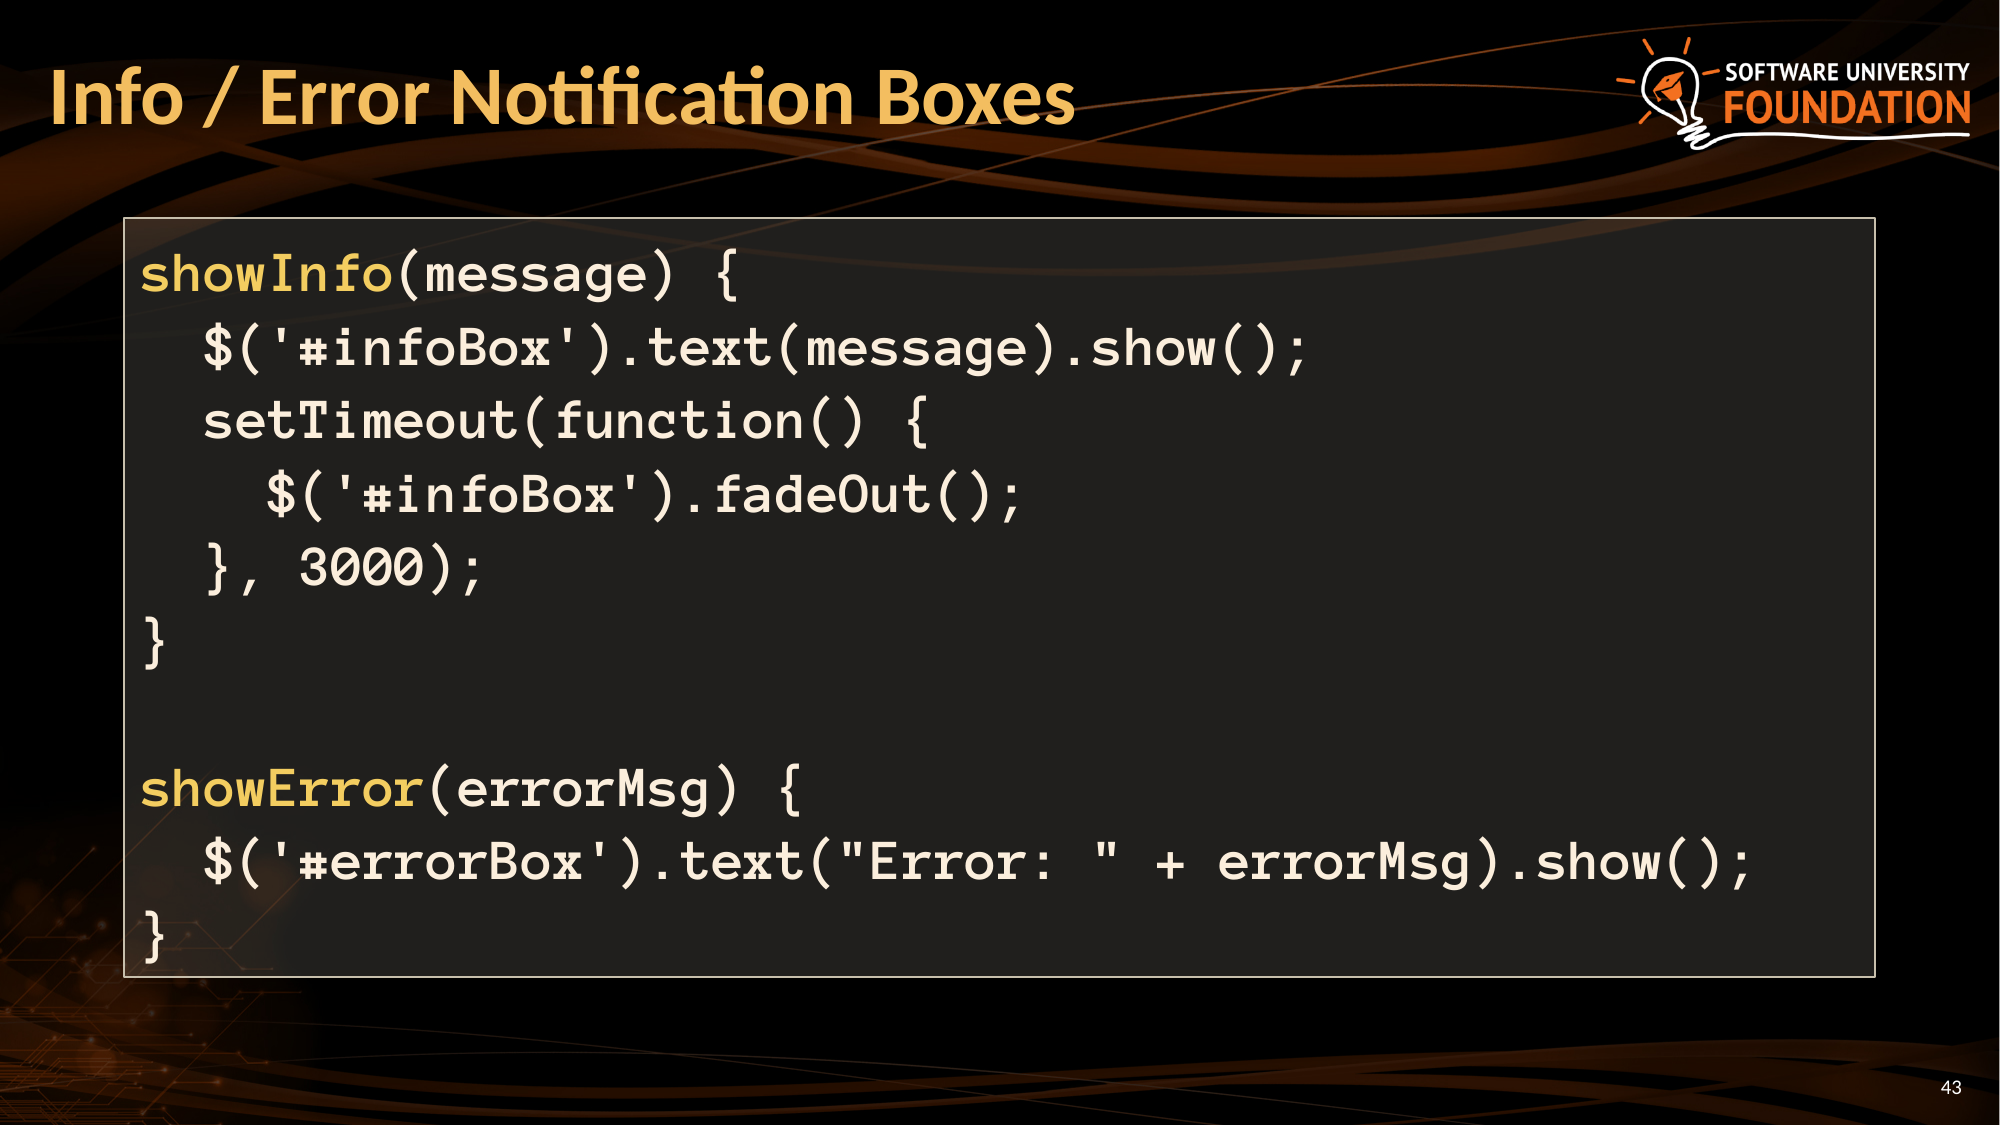

# Info / Error Notification Boxes
showInfo(message) {
  $('#infoBox').text(message).show();
  setTimeout(function() {
    $('#infoBox').fadeOut();
  }, 3000);
}

showError(errorMsg) {
  $('#errorBox').text("Error: " + errorMsg).show();
}
43